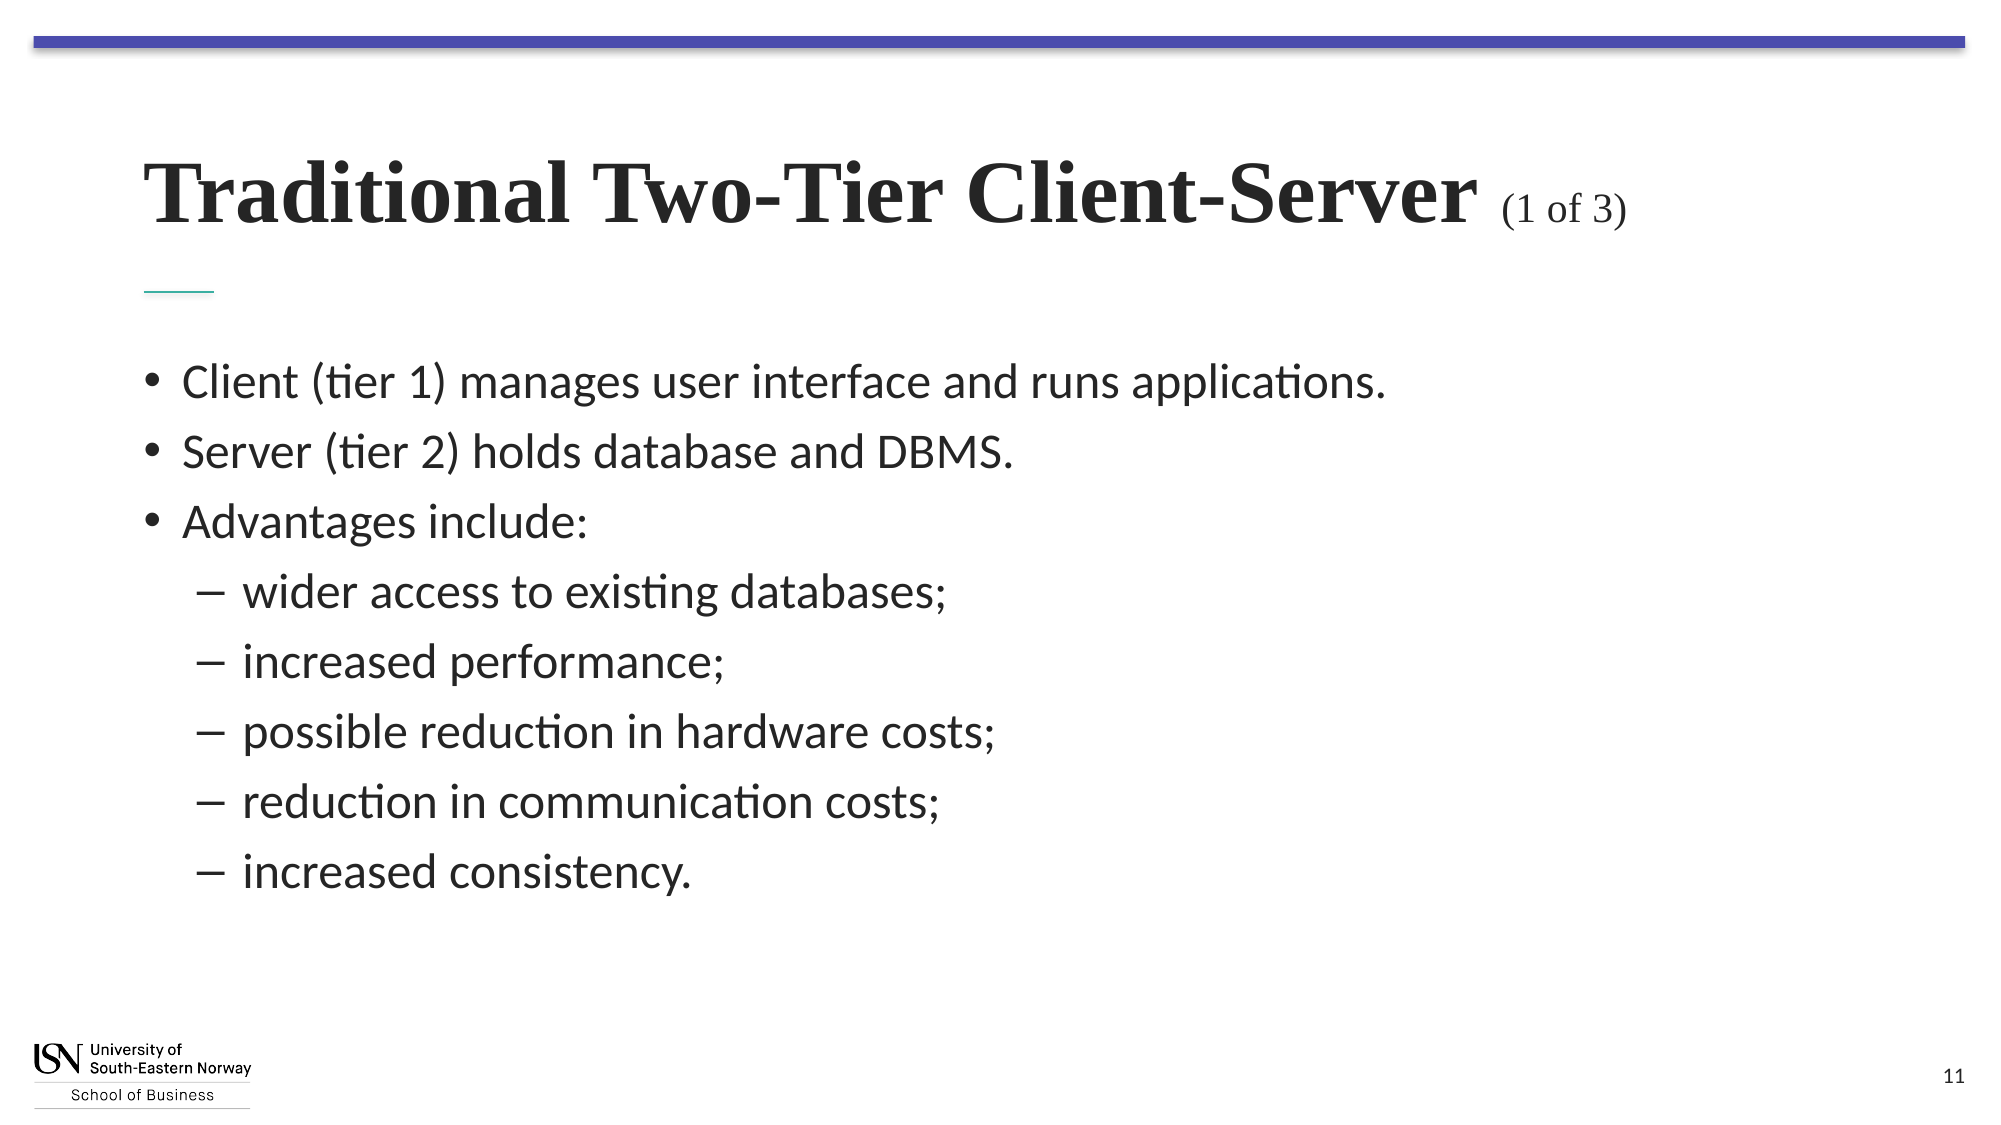

# Traditional Two-Tier Client-Server (1 of 3)
Client (tier 1) manages user interface and runs applications.
Server (tier 2) holds database and D B M S.
Advantages include:
wider access to existing databases;
increased performance;
possible reduction in hardware costs;
reduction in communication costs;
increased consistency.
11